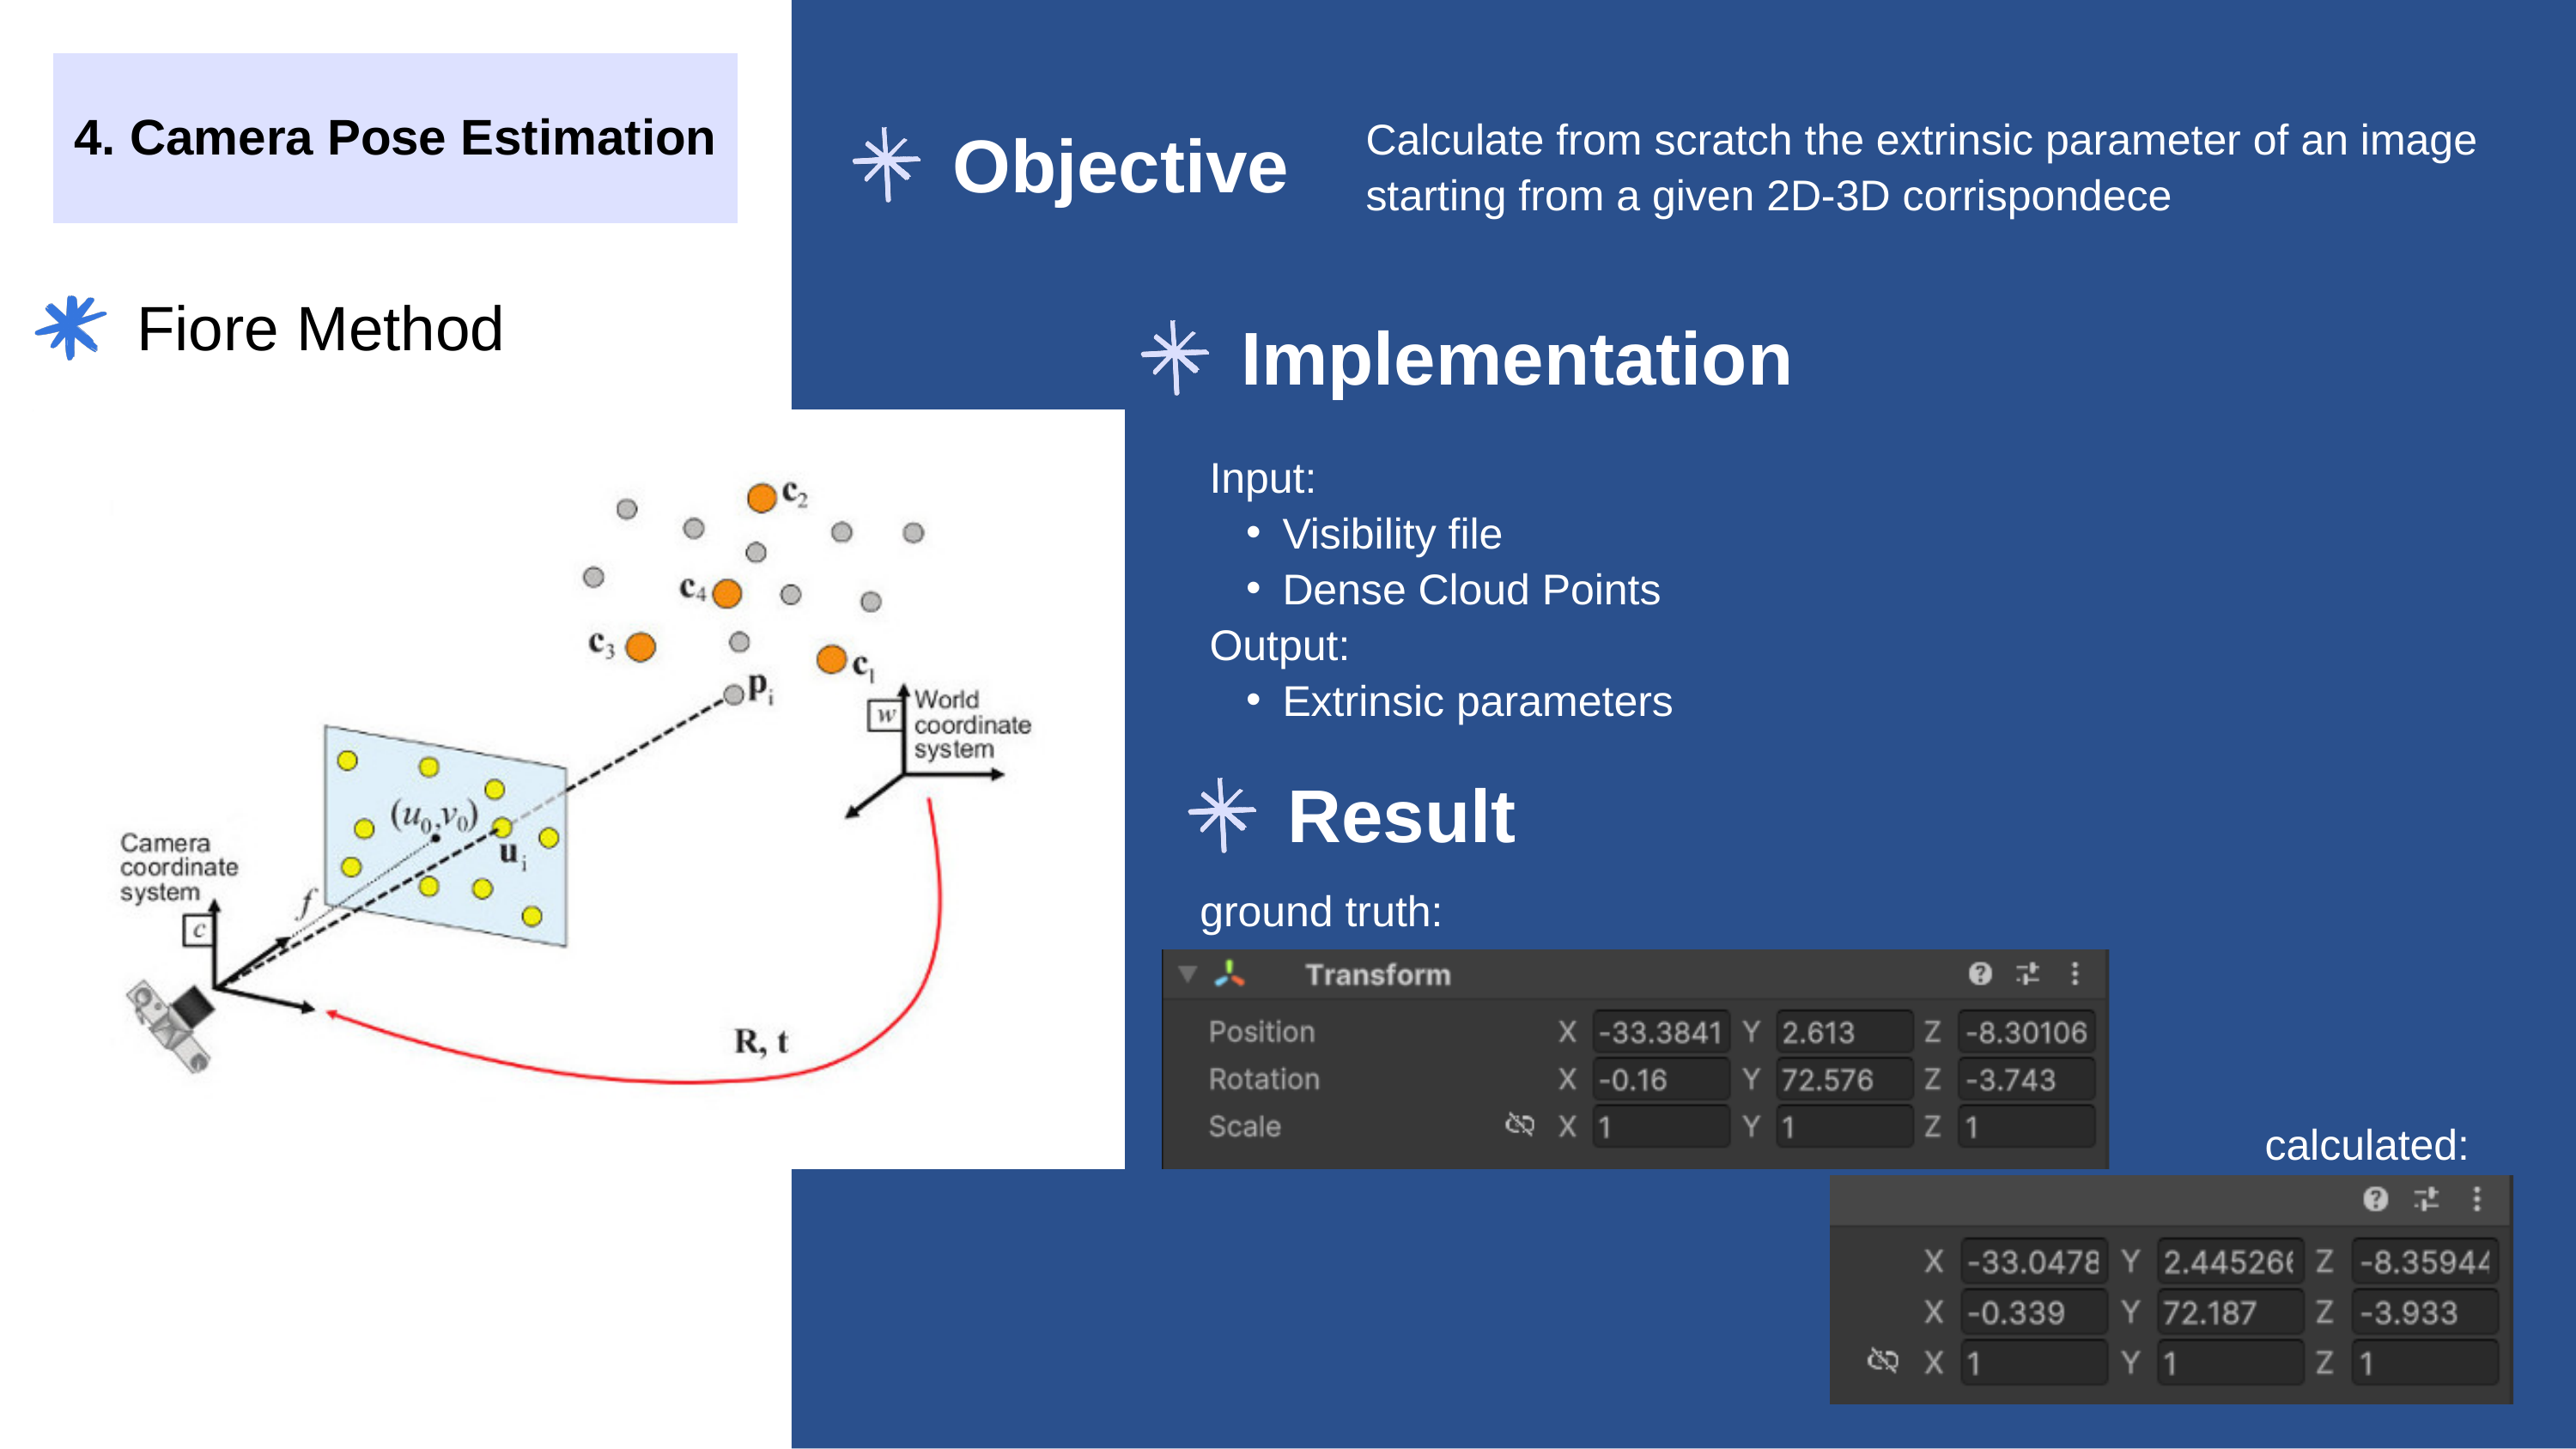

4. Camera Pose Estimation
Calculate from scratch the extrinsic parameter of an image starting from a given 2D-3D corrispondece
Objective

Fiore Method

Implementation

Input:
Visibility file
Dense Cloud Points
Output:
Extrinsic parameters

Result

 ground truth:

calculated: